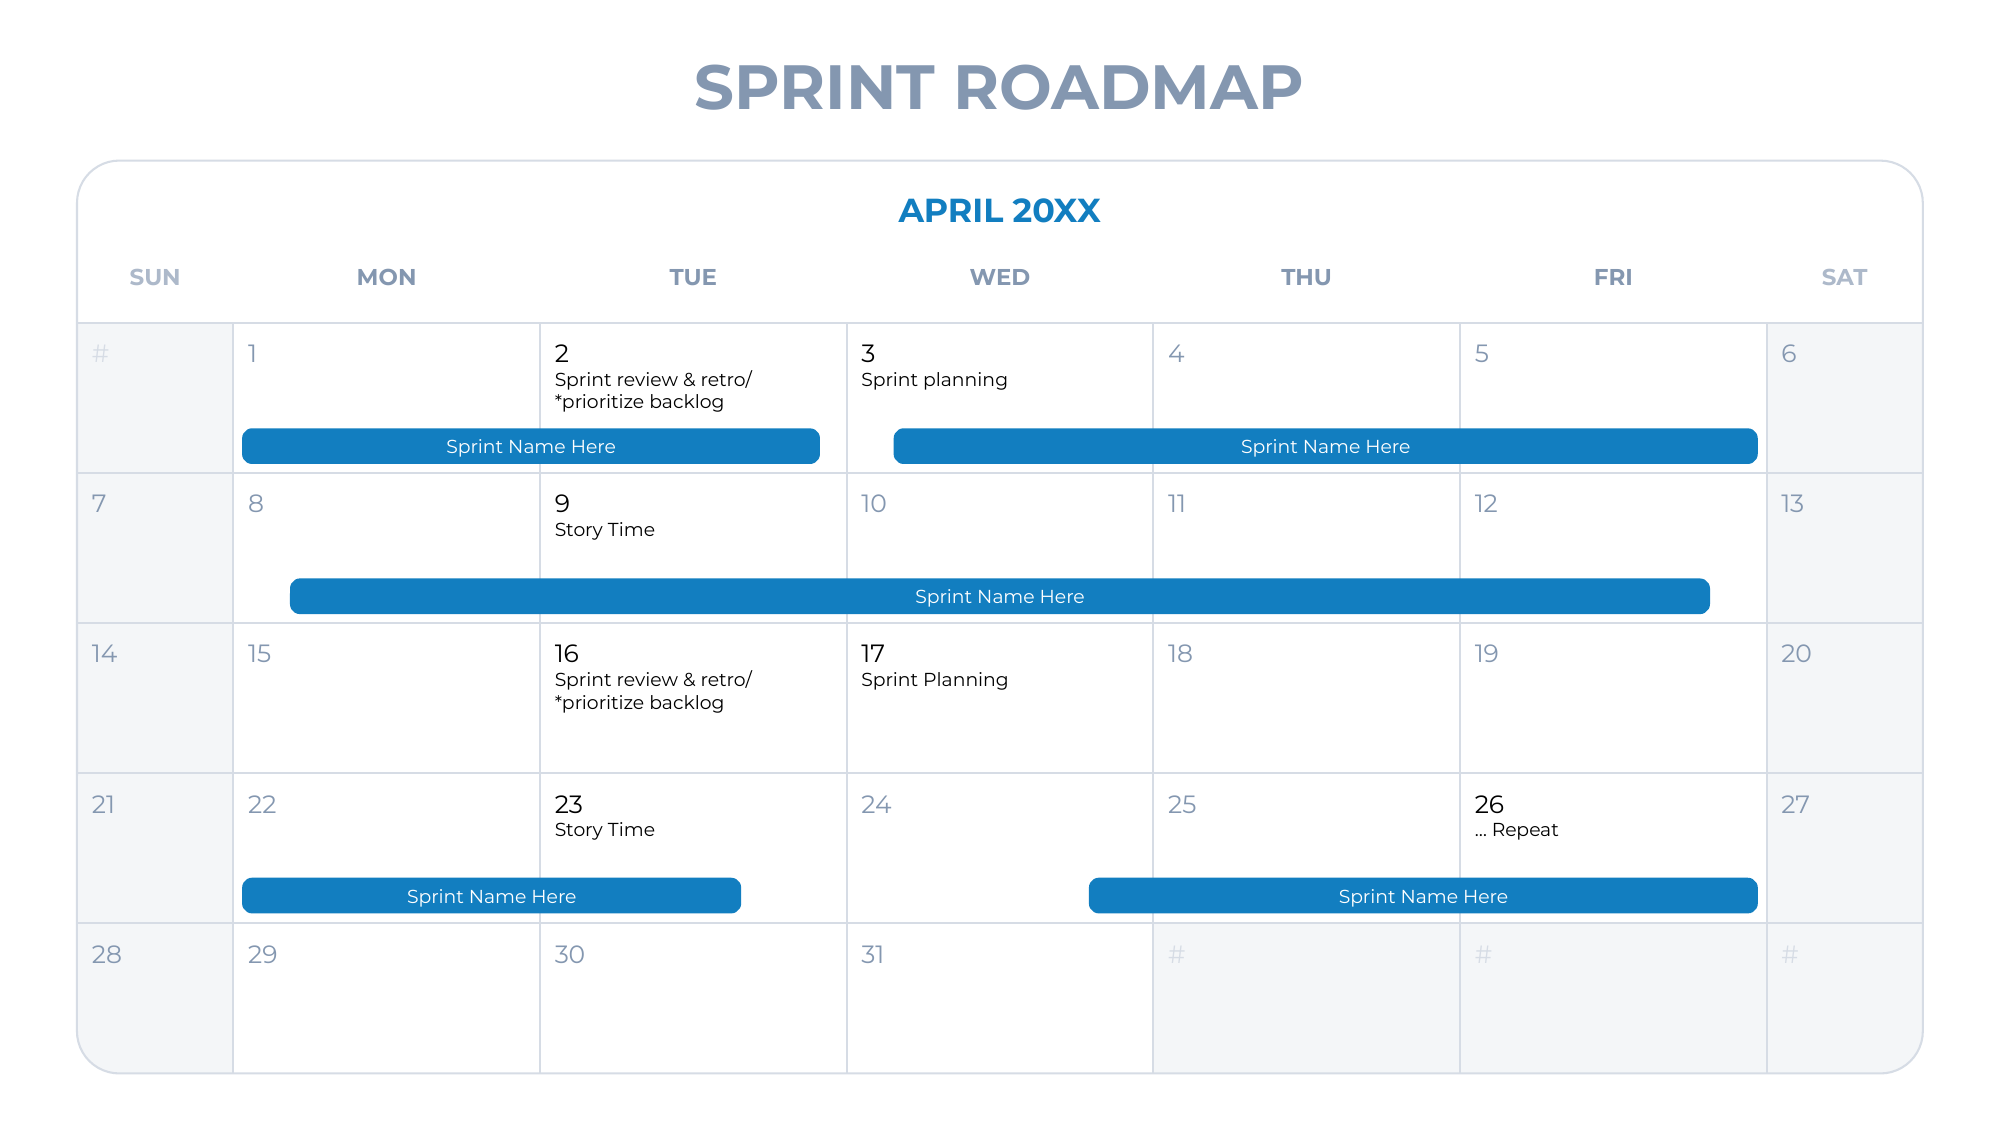

SPRINT ROADMAP

APRIL 20XX
SUN
MON
TUE
WED
THU
FRI
SAT
#
1
2
Sprint review & retro/ *prioritize backlog
3
Sprint planning
4
5
6
Sprint Name Here
Sprint Name Here
7
8
9
Story Time

10
11
12
13
Sprint Name Here

14
15
16
Sprint review & retro/ *prioritize backlog

17
Sprint Planning
18
19
20
21
22
23
Story Time
24
25
26
… Repeat
27
Sprint Name Here
Sprint Name Here

28
29
30

31
#
#
#